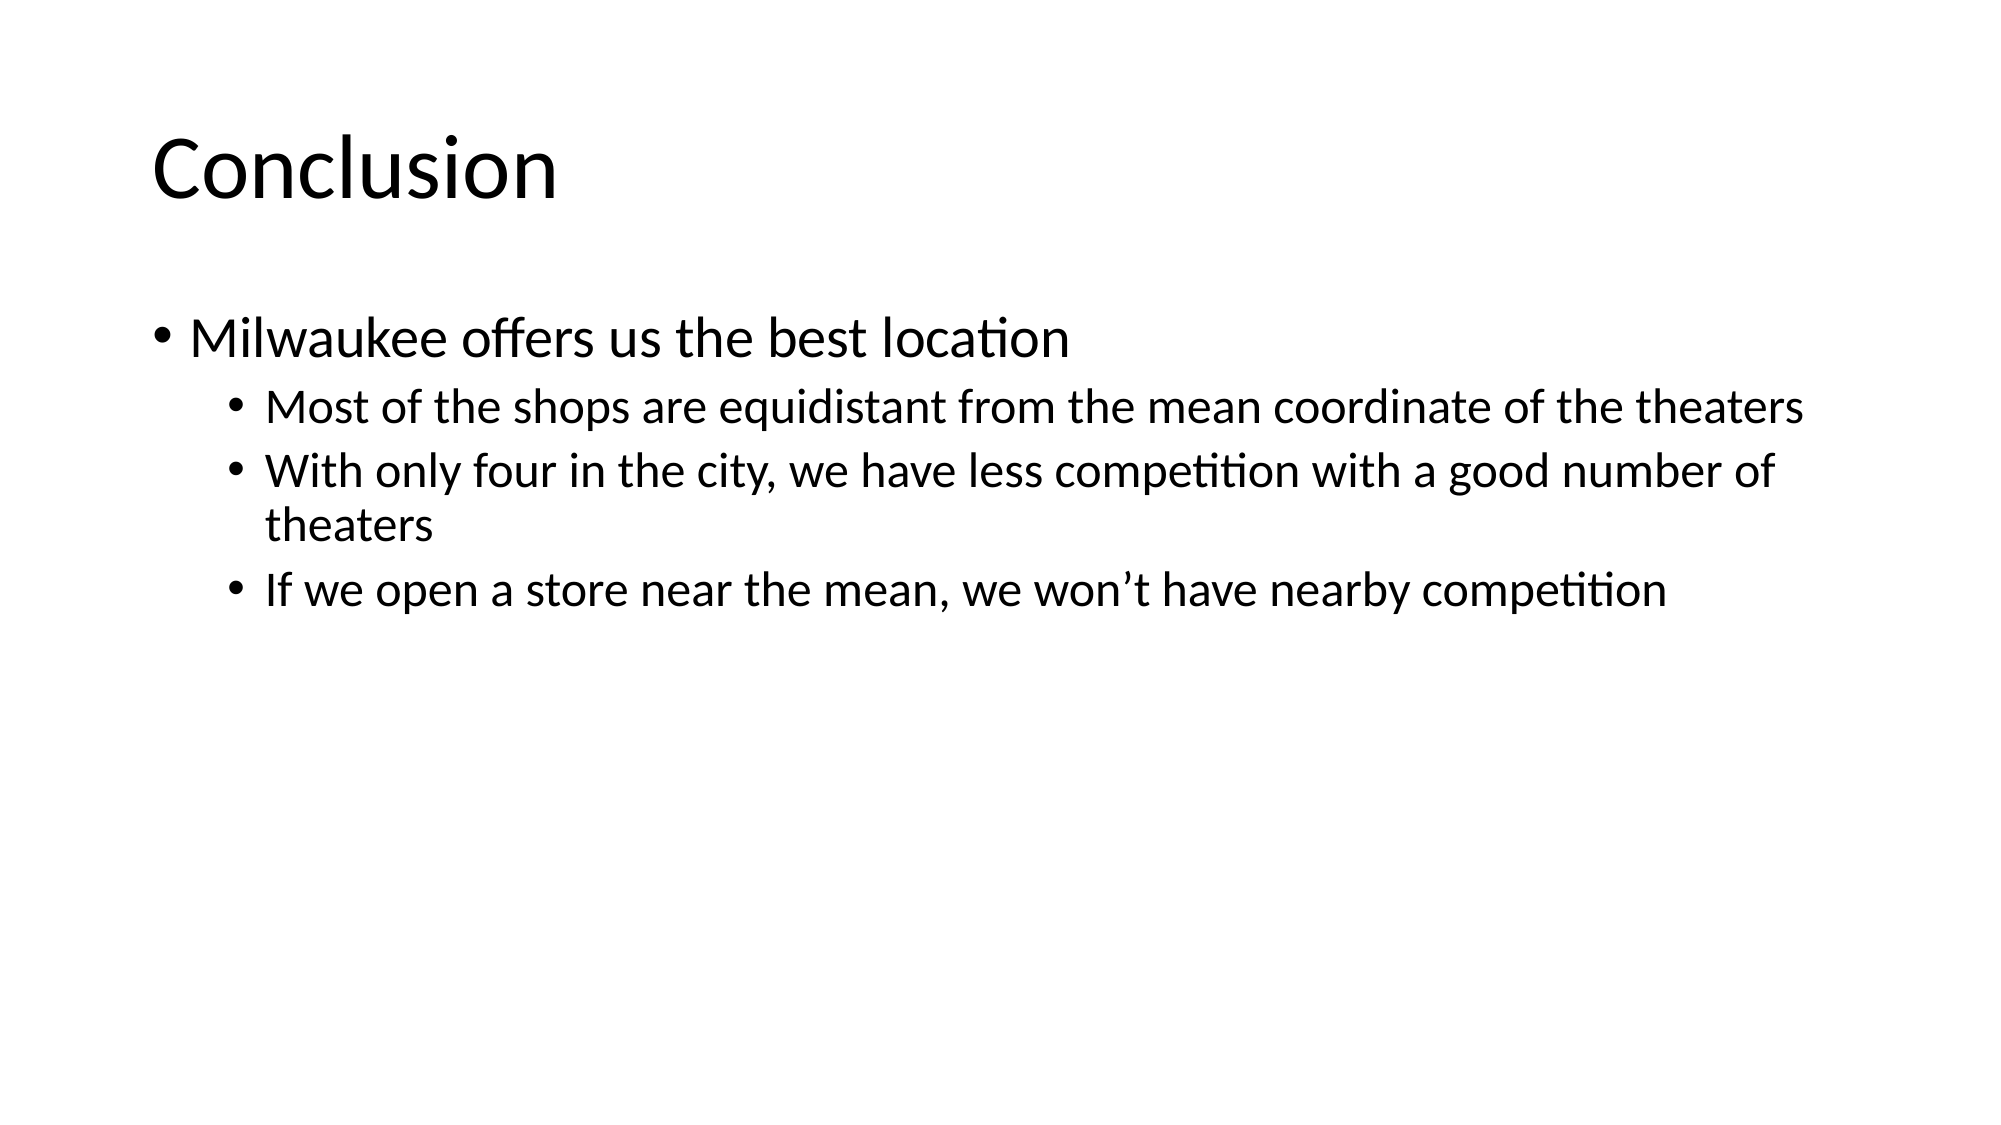

# Conclusion
Milwaukee offers us the best location
Most of the shops are equidistant from the mean coordinate of the theaters
With only four in the city, we have less competition with a good number of theaters
If we open a store near the mean, we won’t have nearby competition